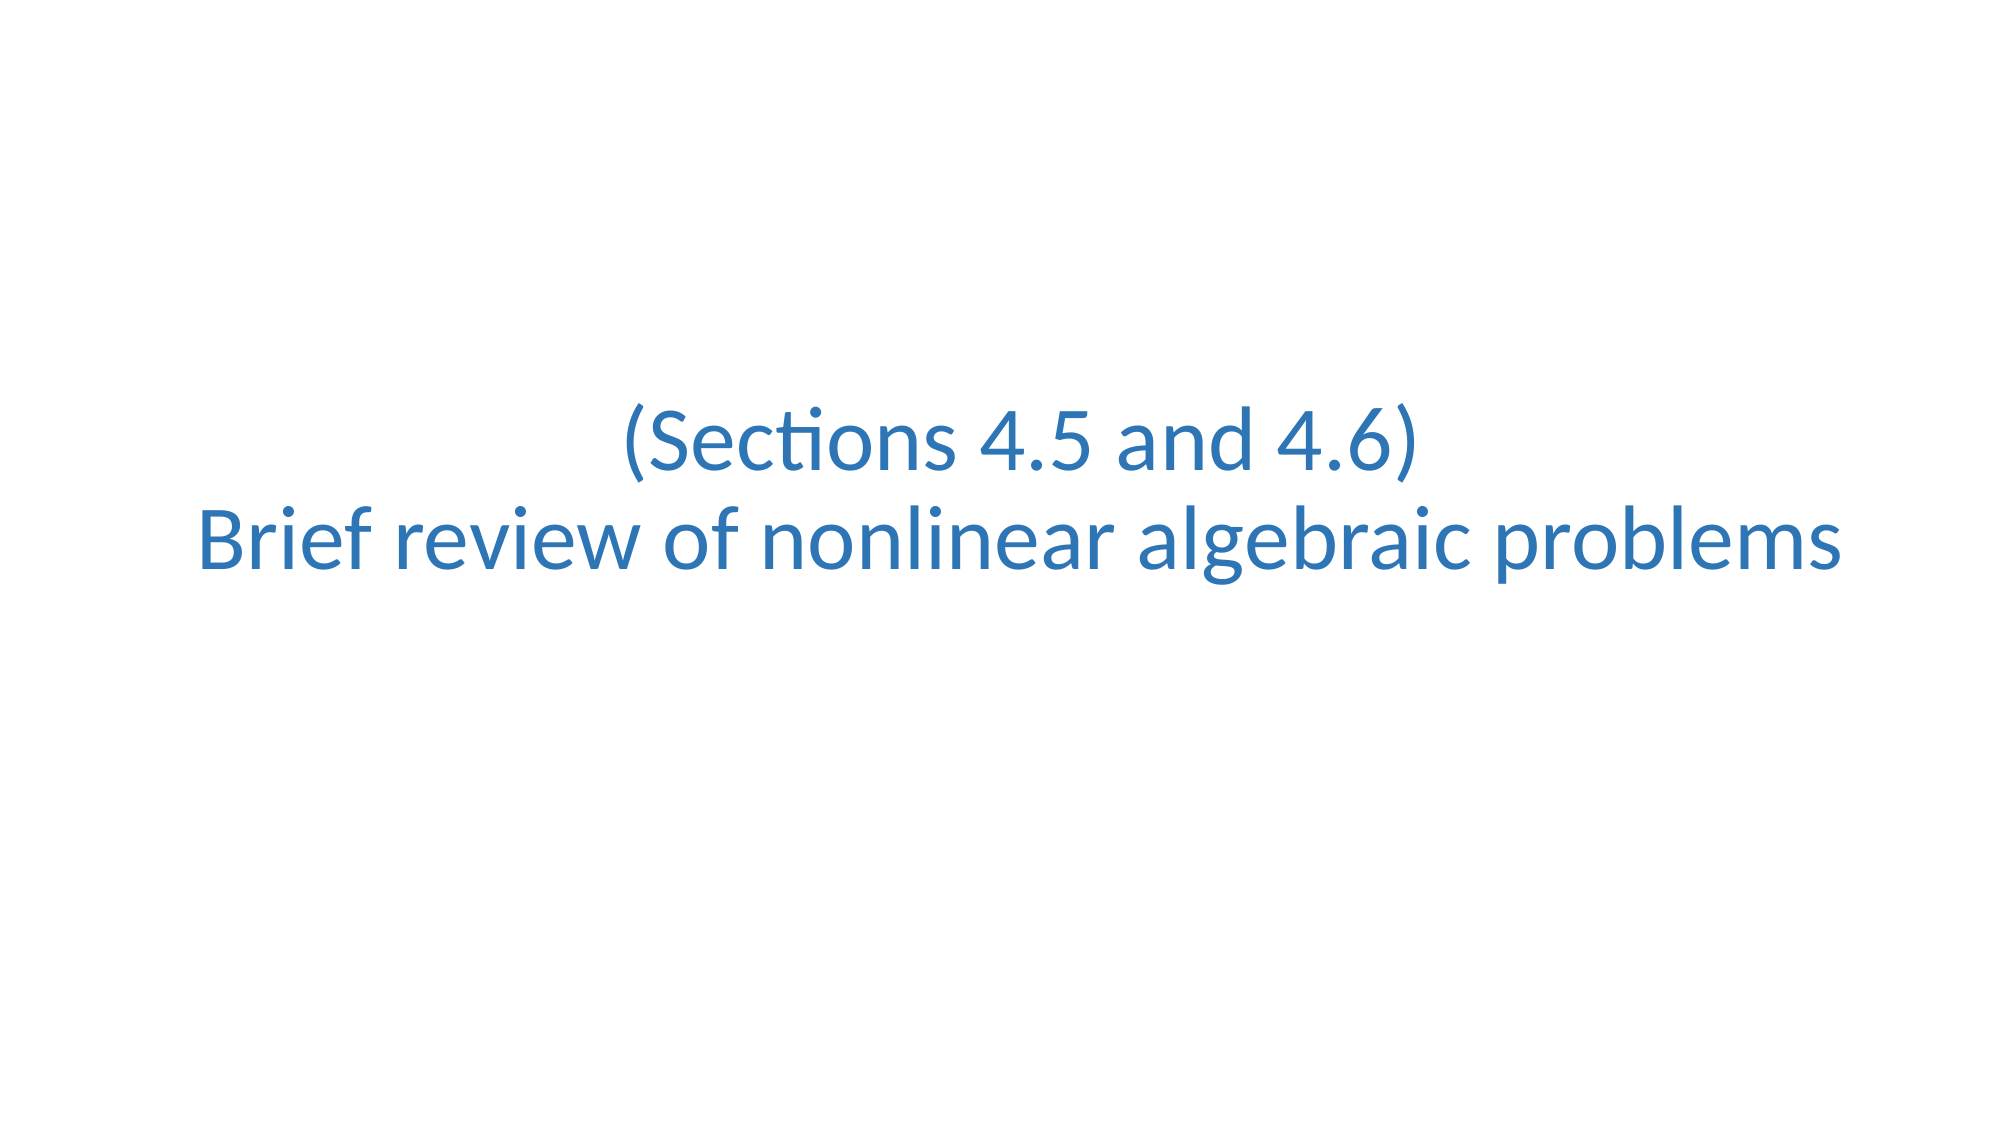

# (Sections 4.5 and 4.6) Brief review of nonlinear algebraic problems